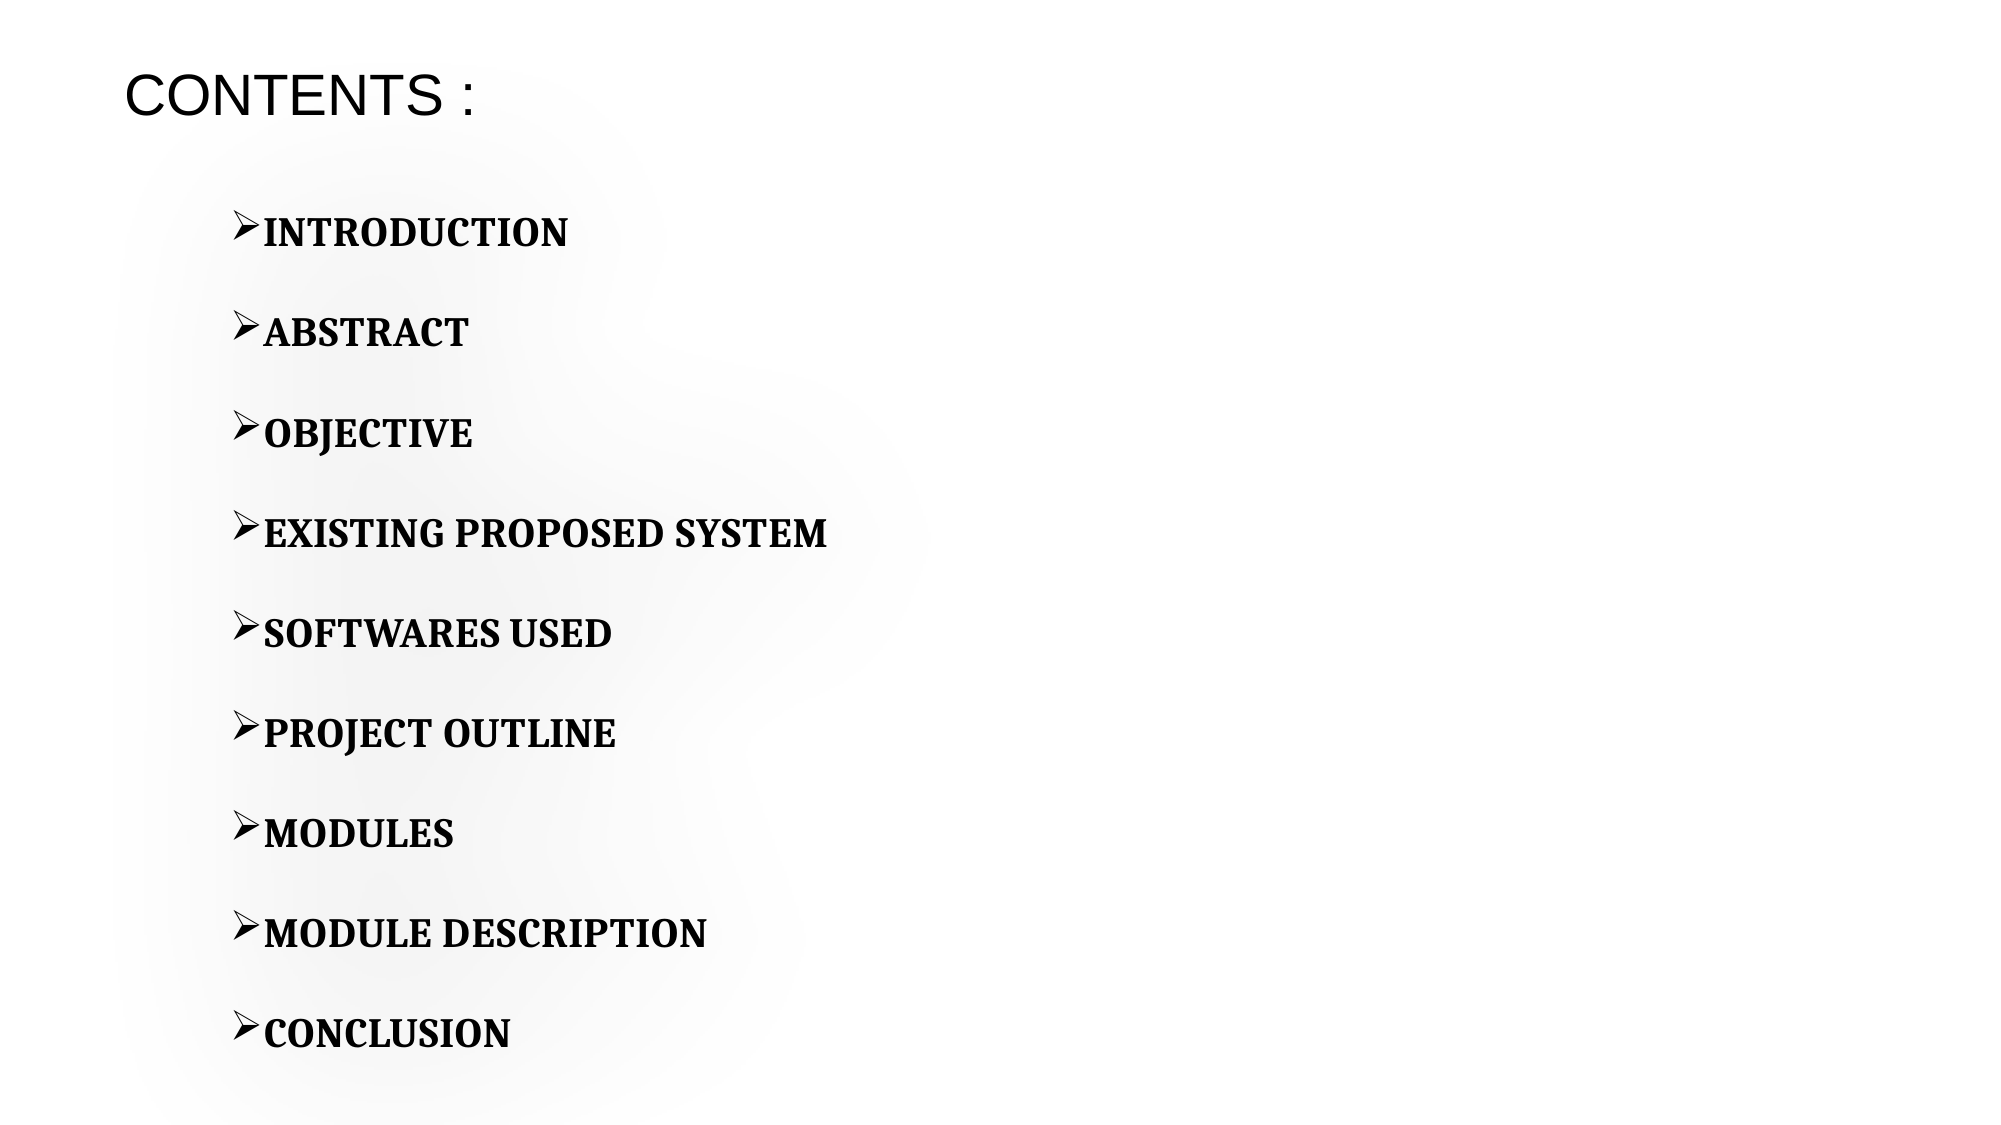

CONTENTS :
INTRODUCTION
ABSTRACT
OBJECTIVE
EXISTING PROPOSED SYSTEM
SOFTWARES USED
PROJECT OUTLINE
MODULES
MODULE DESCRIPTION
CONCLUSION